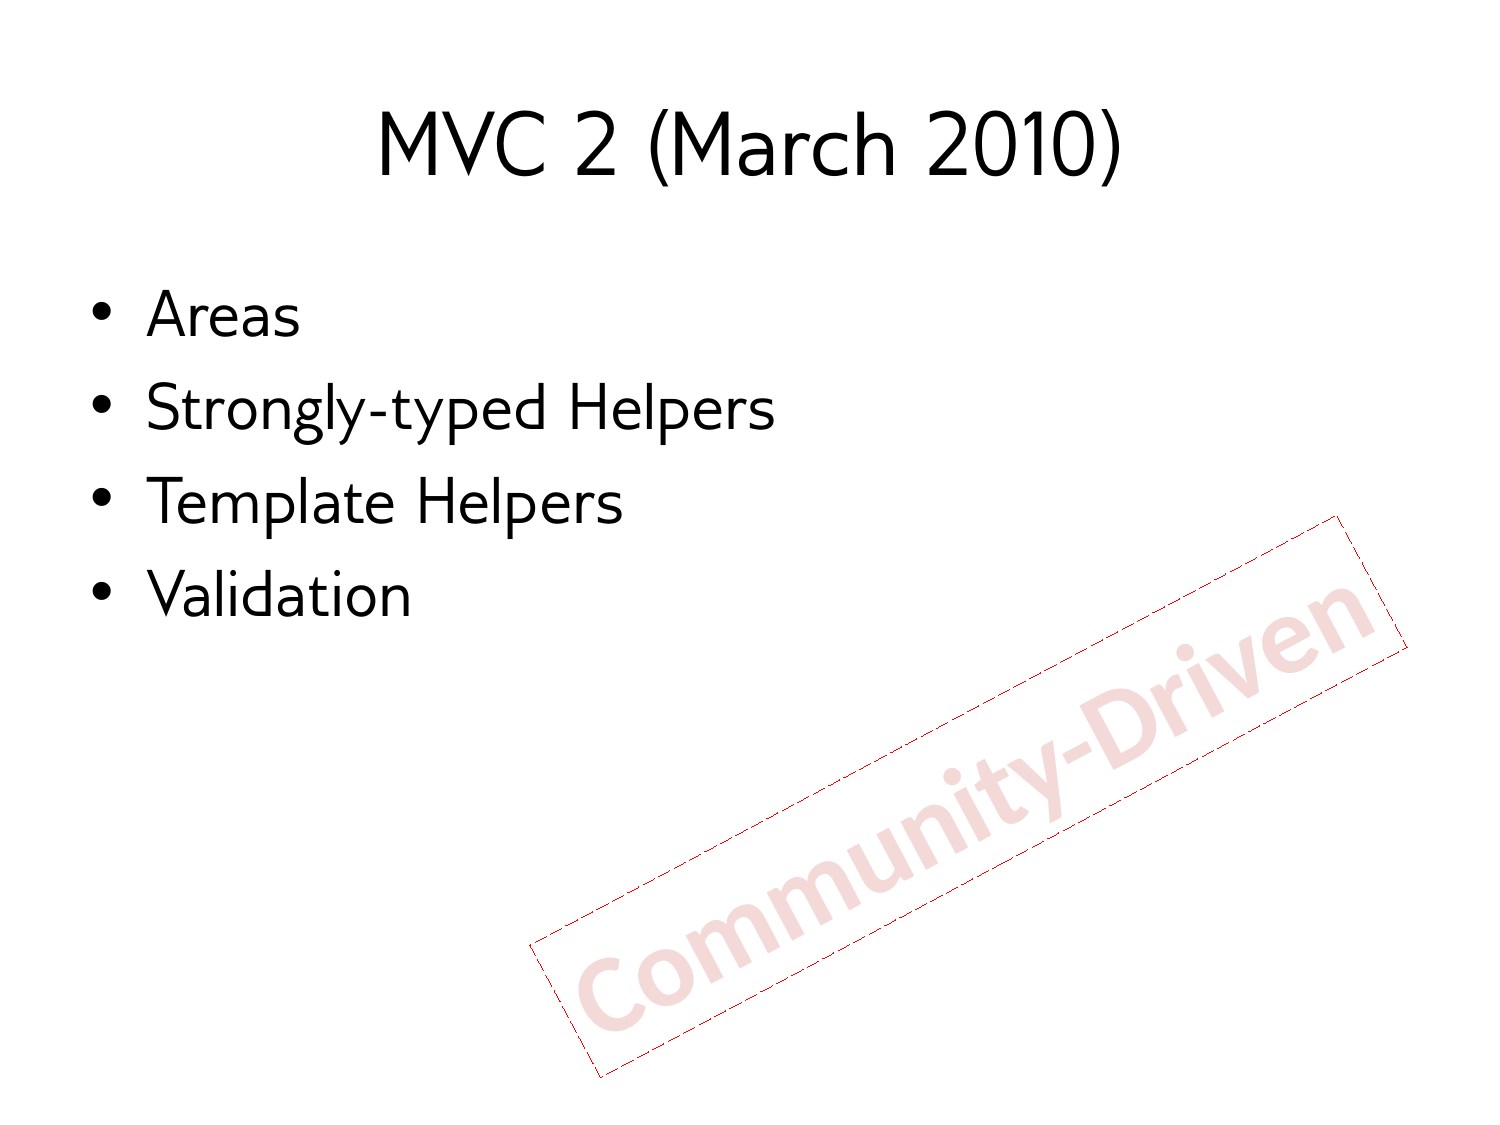

# MVC 2 (March 2010)
Areas
Strongly-typed Helpers
Template Helpers
Validation

Community-Driven